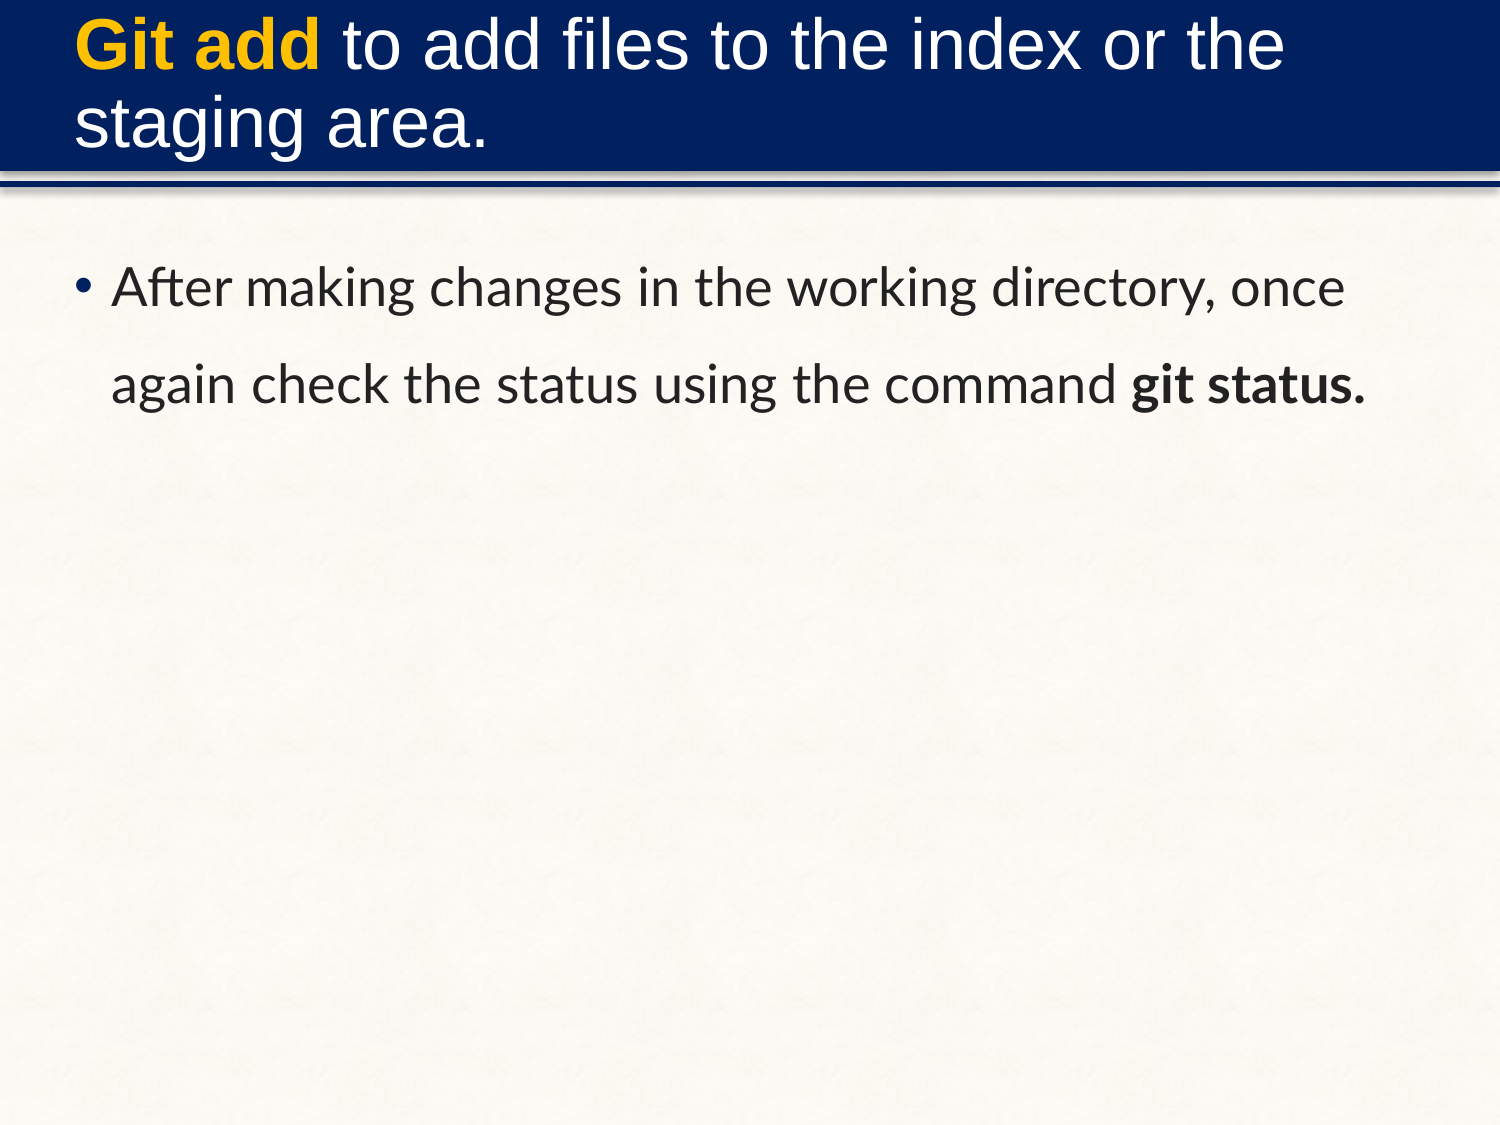

# Git add to add files to the index or the staging area.
After making changes in the working directory, once again check the status using the command git status.